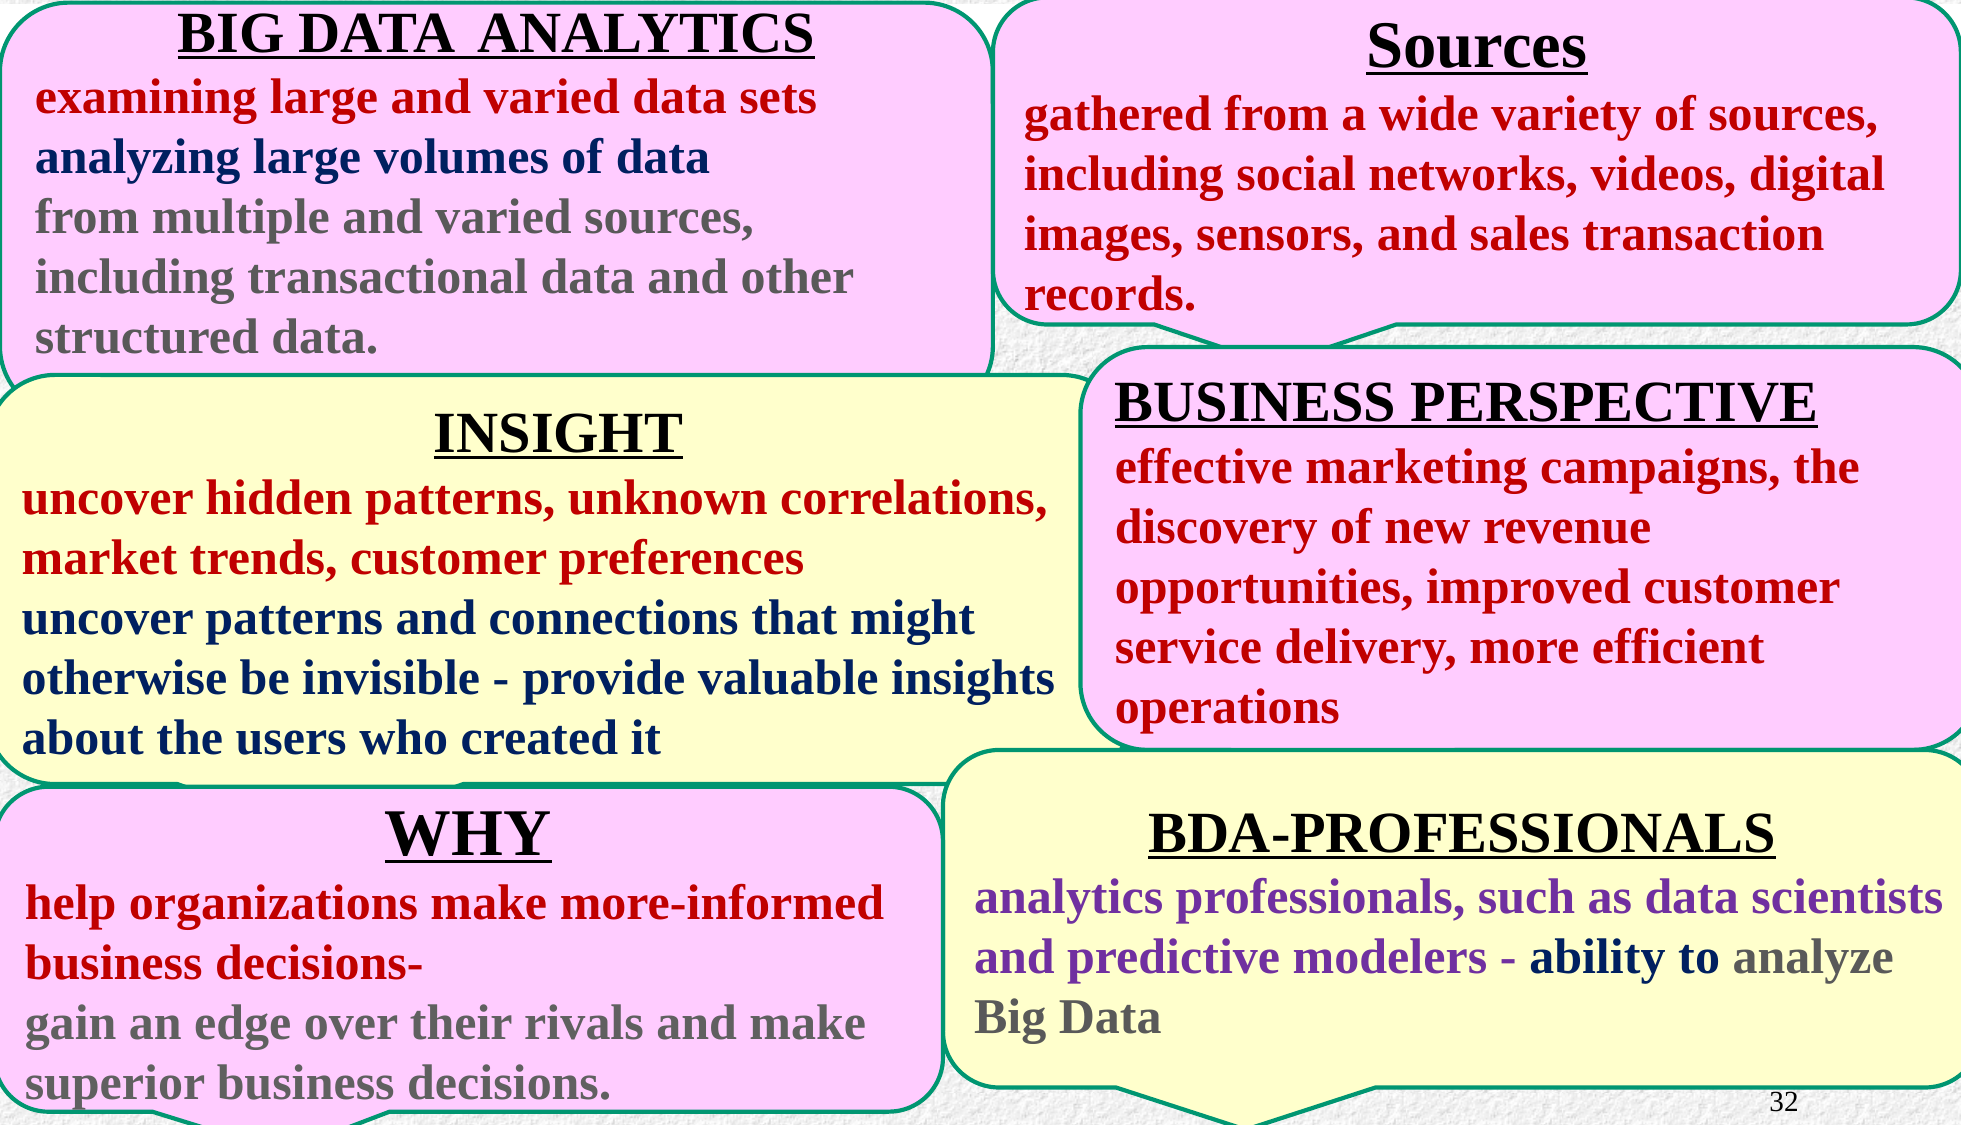

Sources
gathered from a wide variety of sources, including social networks, videos, digital images, sensors, and sales transaction records.
BIG DATA  ANALYTICS
examining large and varied data sets
analyzing large volumes of data
from multiple and varied sources, including transactional data and other structured data.

# Definitions – Big Data Analytics
BUSINESS PERSPECTIVE
effective marketing campaigns, the discovery of new revenue opportunities, improved customer service delivery, more efficient operations
INSIGHT
uncover hidden patterns, unknown correlations, market trends, customer preferences
uncover patterns and connections that might otherwise be invisible - provide valuable insights about the users who created it
BDA-PROFESSIONALS
analytics professionals, such as data scientists and predictive modelers - ability to analyze Big Data
WHY
help organizations make more-informed business decisions-
gain an edge over their rivals and make superior business decisions.
32